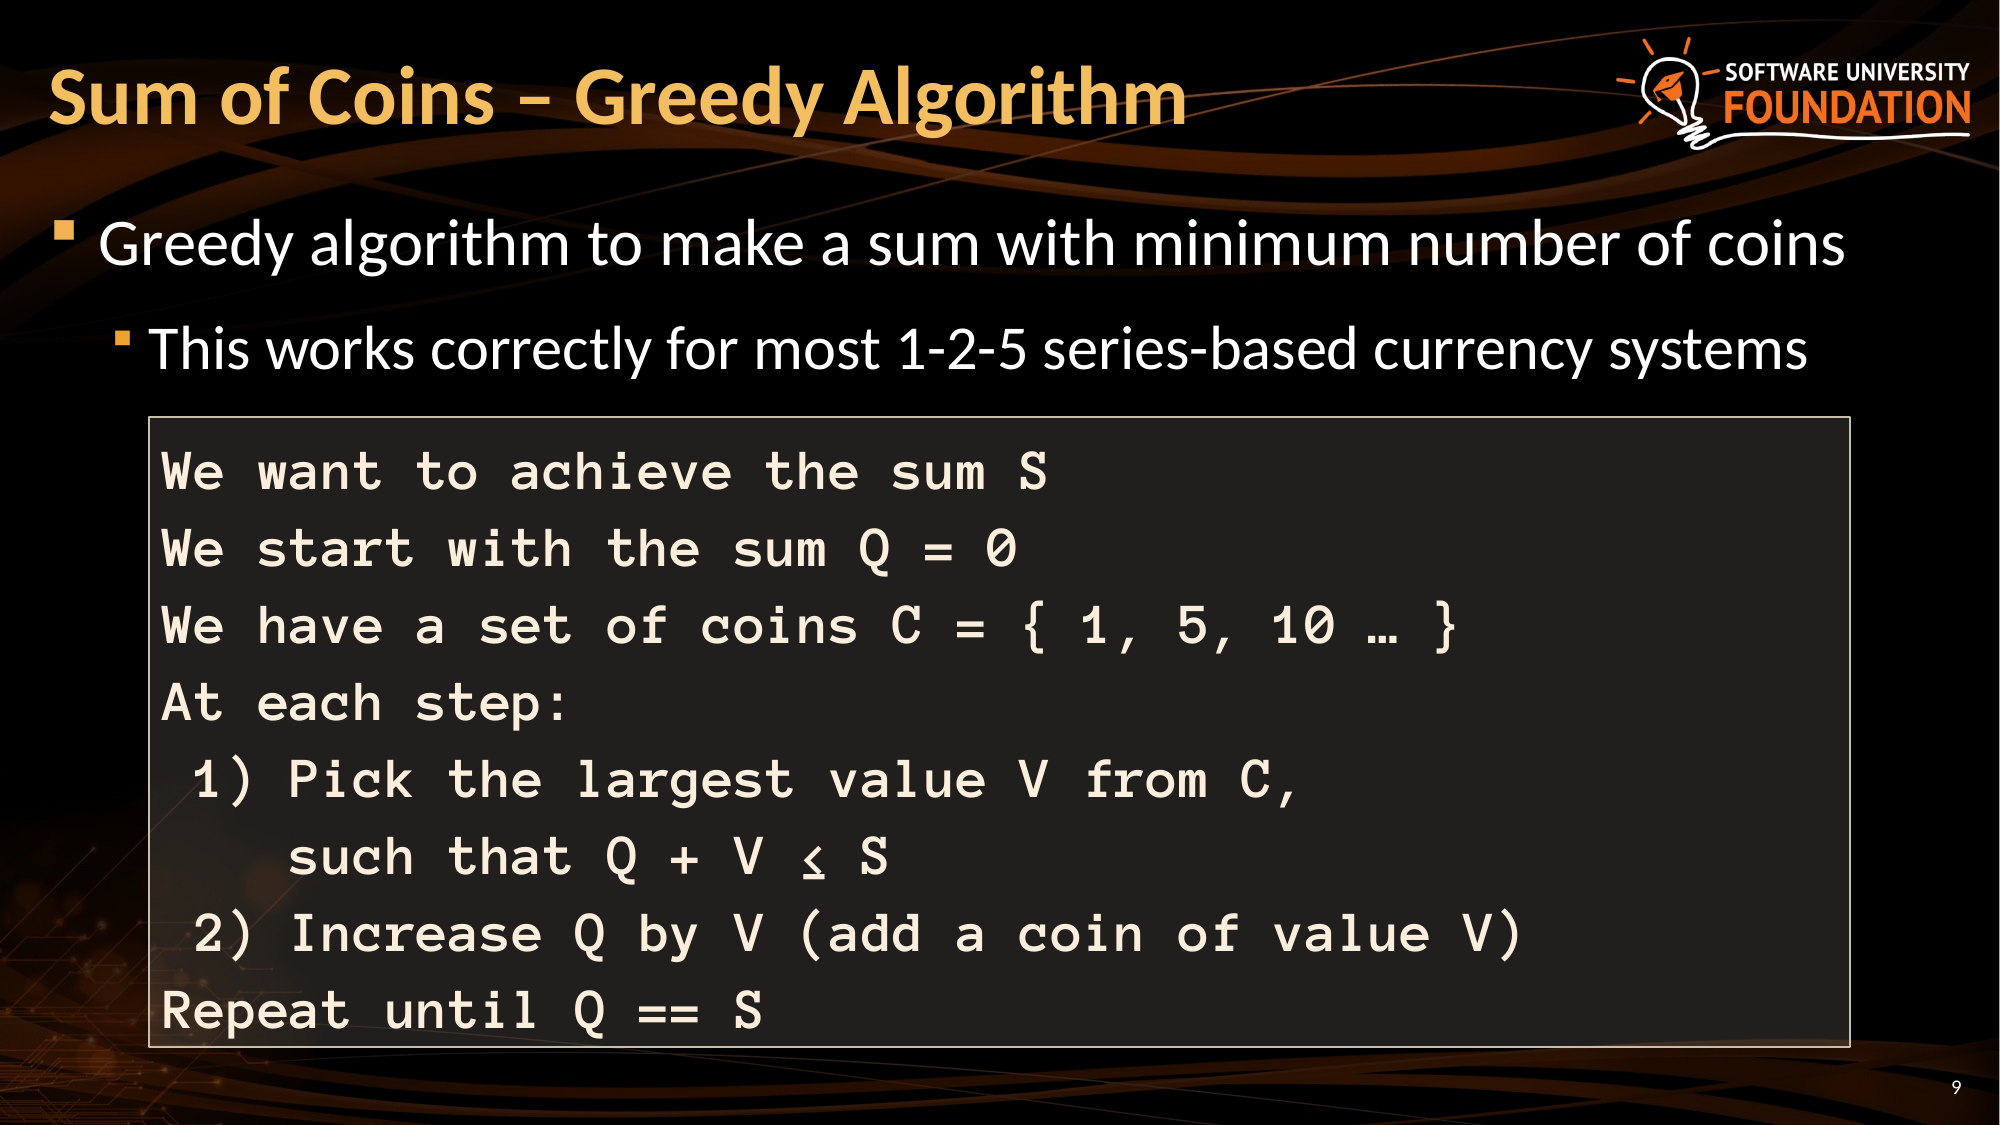

# Sum of Coins – Greedy Algorithm
Greedy algorithm to make a sum with minimum number of coins
This works correctly for most 1-2-5 series-based currency systems
We want to achieve the sum S
We start with the sum Q = 0
We have a set of coins C = { 1, 5, 10 … }
At each step:
 1) Pick the largest value V from C,
    such that Q + V ≤ S
 2) Increase Q by V (add a coin of value V)
Repeat until Q == S
9